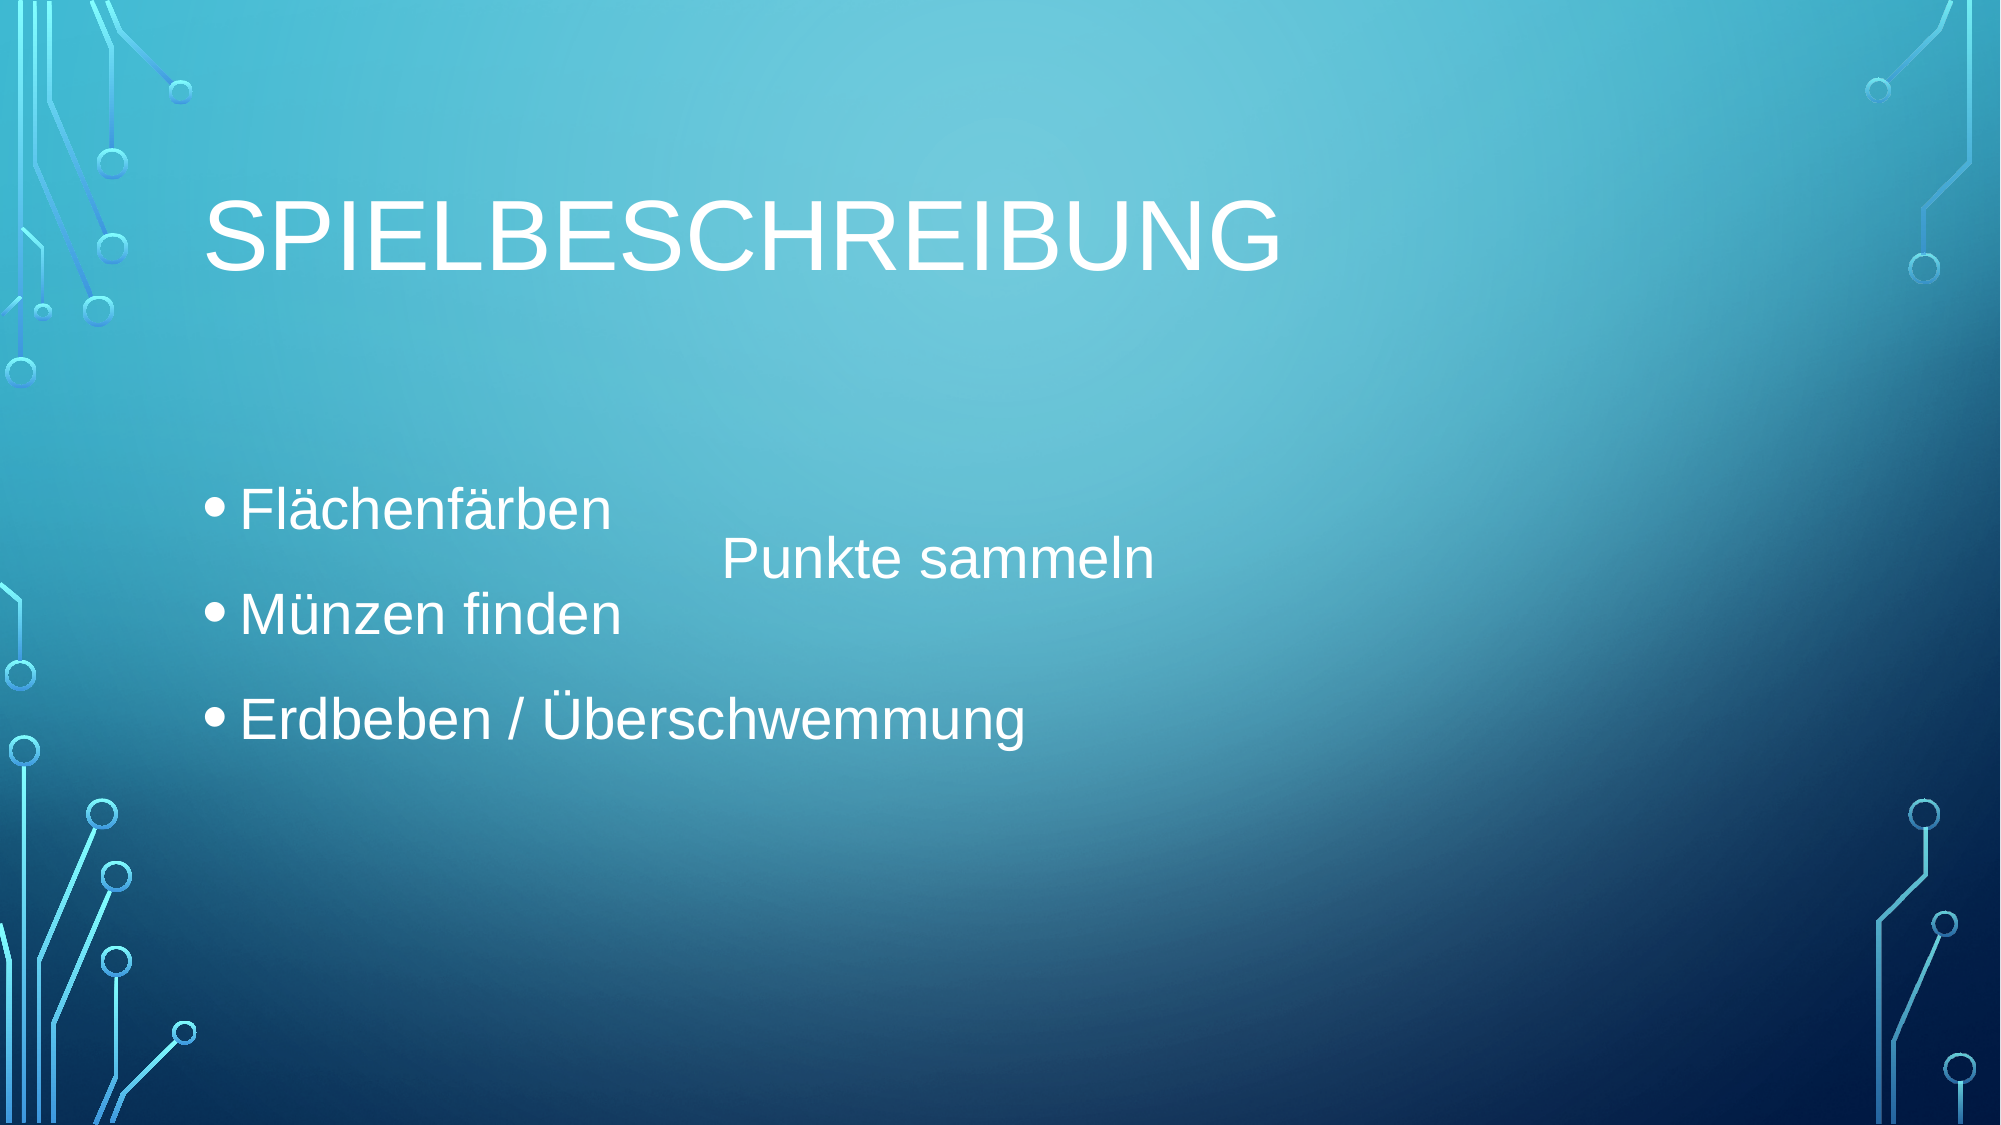

Spielbeschreibung

Flächenfärben
Münzen finden
Erdbeben / Überschwemmung
Punkte sammeln